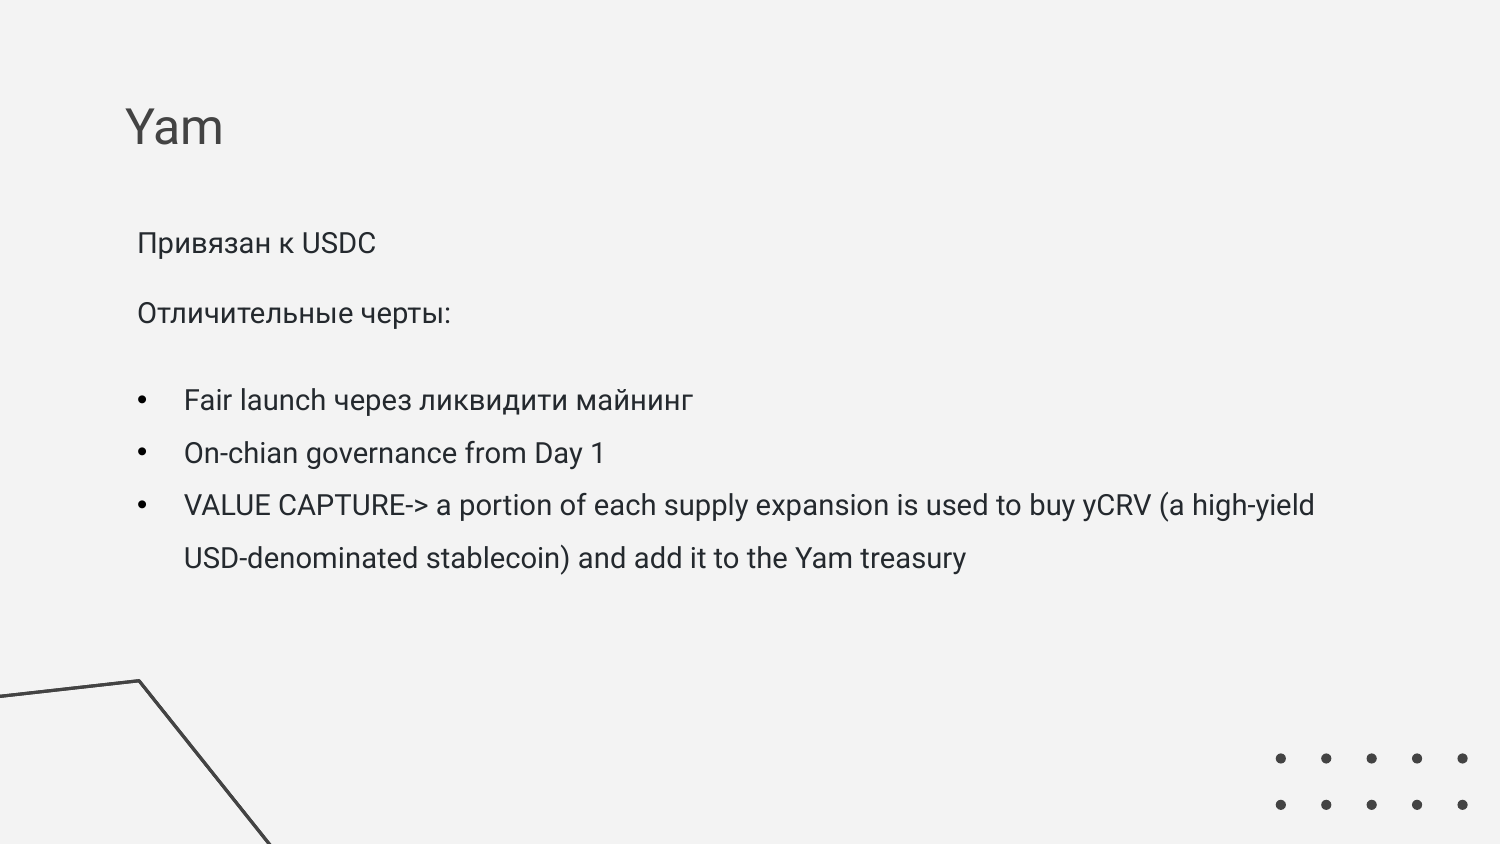

# Yam
Привязан к USDC

Отличительные черты:

Fair launch через ликвидити майнинг
On-chian governance from Day 1
VALUE CAPTURE-> a portion of each supply expansion is used to buy yCRV (a high-yield USD-denominated stablecoin) and add it to the Yam treasury